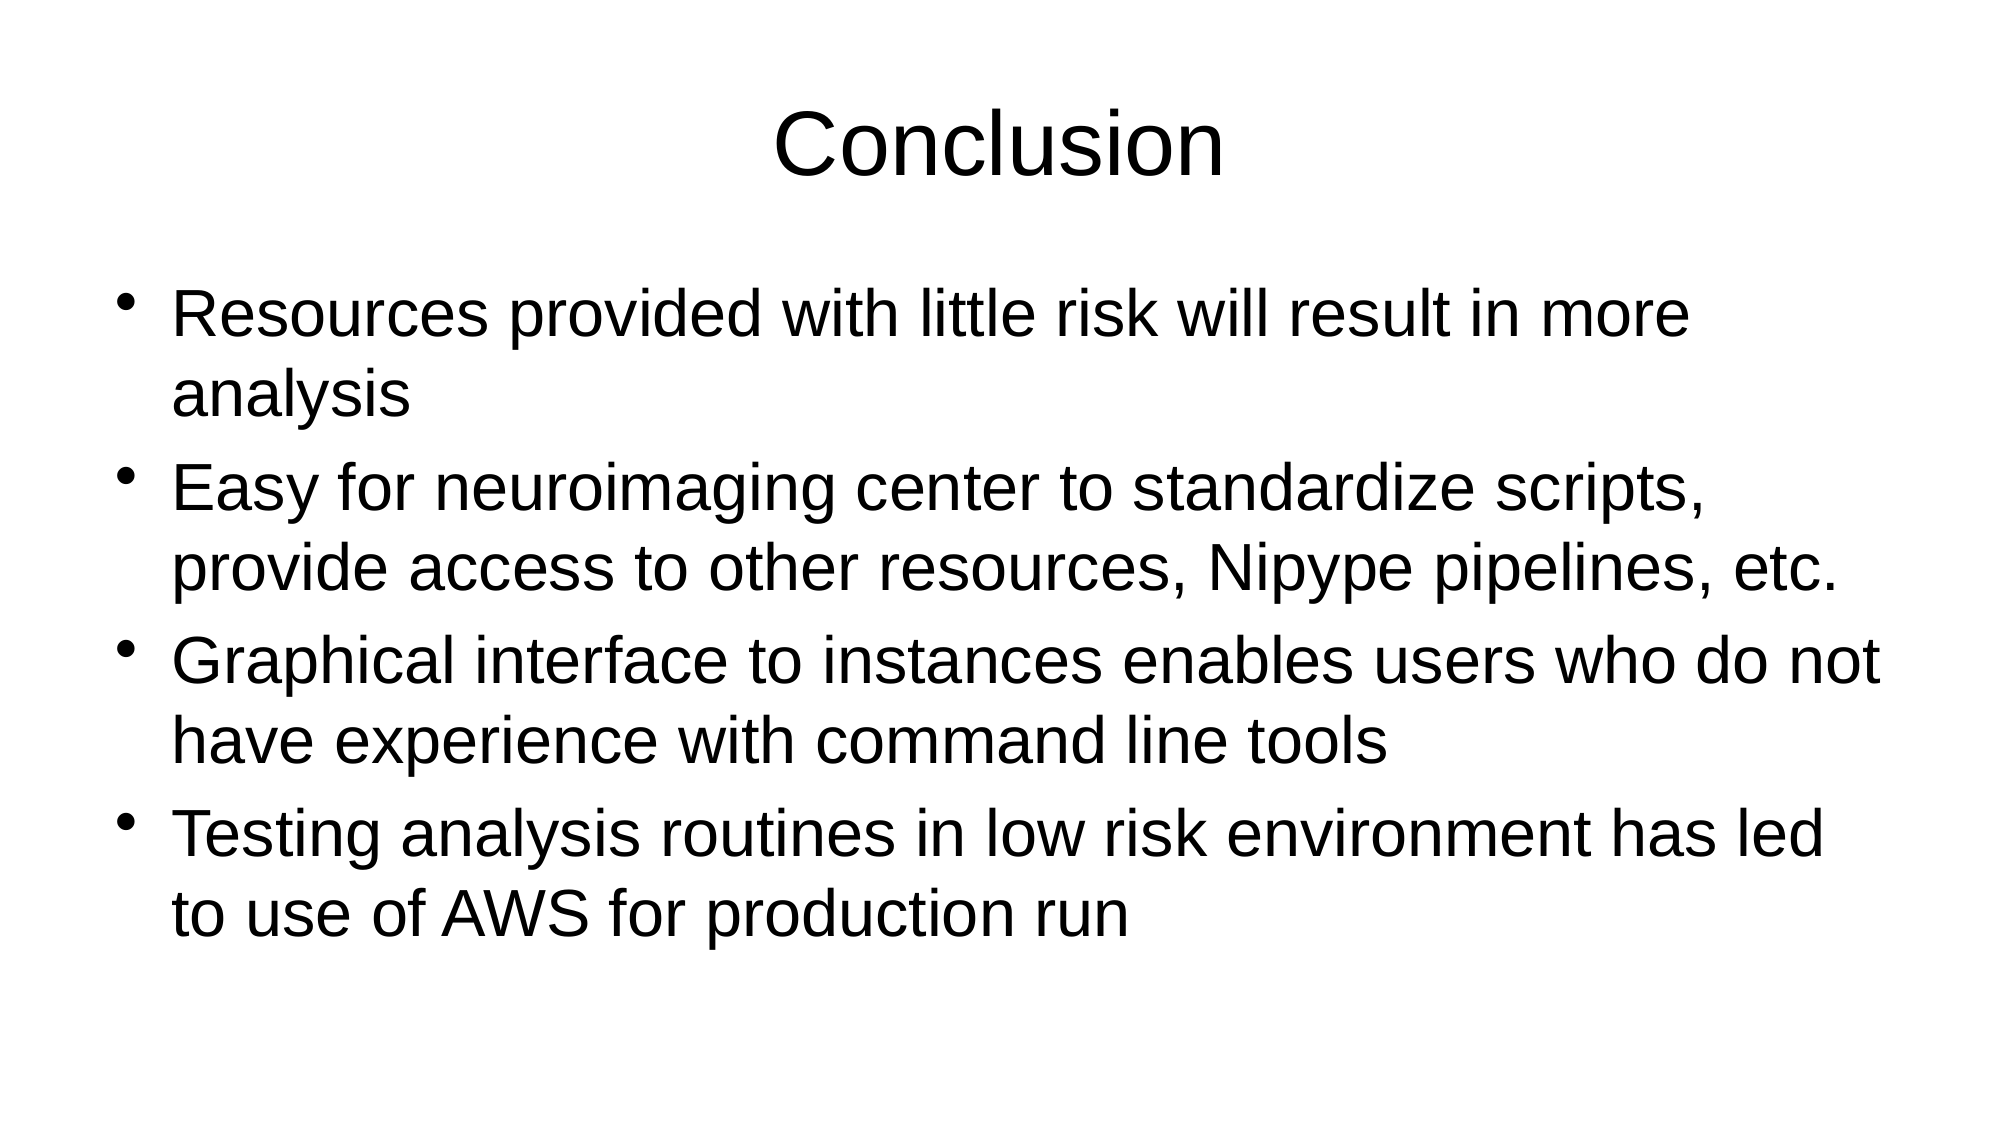

# Conclusion
Resources provided with little risk will result in more analysis
Easy for neuroimaging center to standardize scripts, provide access to other resources, Nipype pipelines, etc.
Graphical interface to instances enables users who do not have experience with command line tools
Testing analysis routines in low risk environment has led to use of AWS for production run